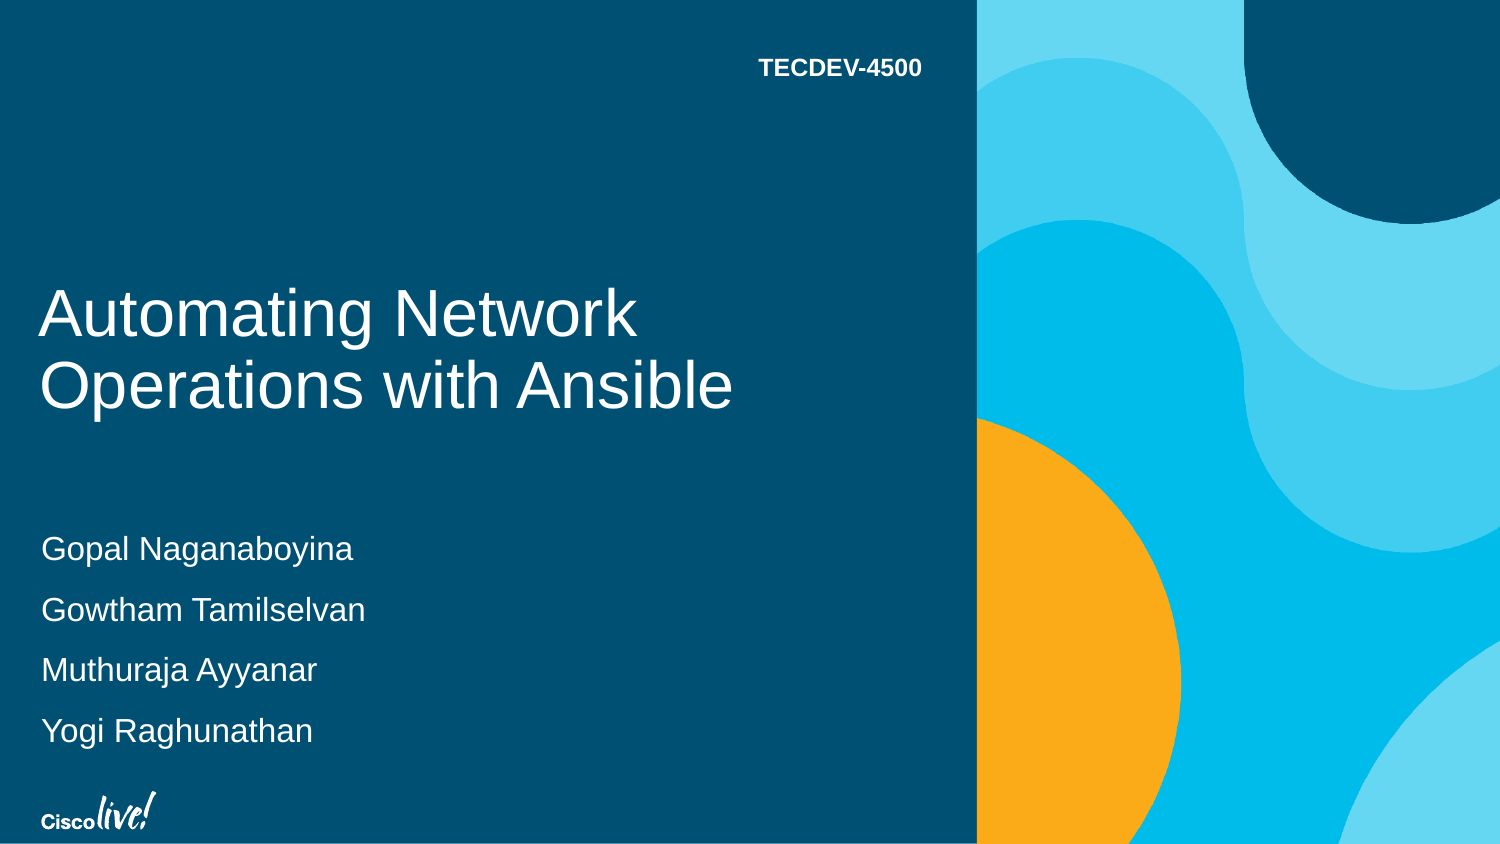

TECDEV-4500
# Automating Network Operations with Ansible
Gopal Naganaboyina
Gowtham Tamilselvan
Muthuraja Ayyanar
Yogi Raghunathan